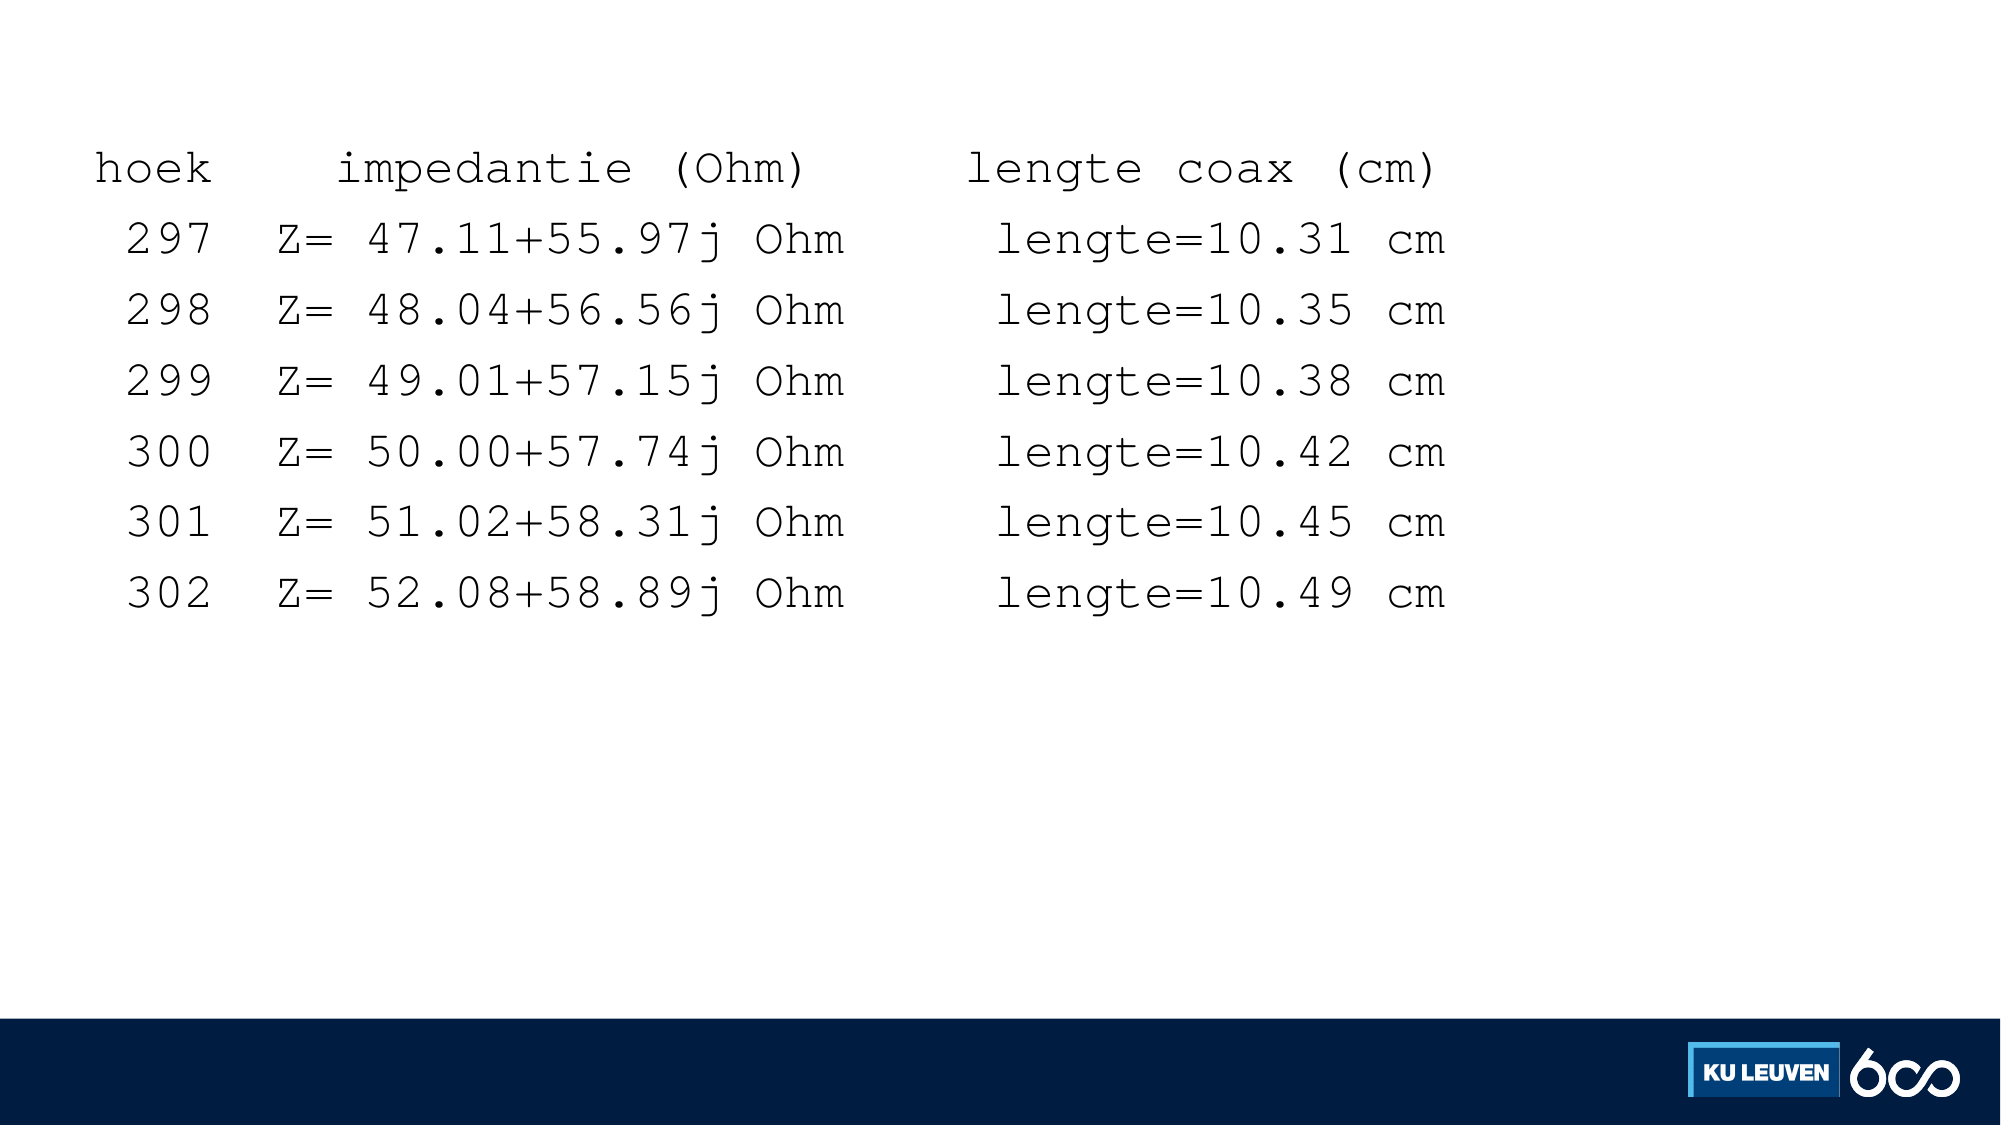

#
hoek    impedantie (Ohm)     lengte coax (cm)
 297  Z= 47.11+55.97j Ohm     lengte=10.31 cm
 298  Z= 48.04+56.56j Ohm     lengte=10.35 cm
 299  Z= 49.01+57.15j Ohm     lengte=10.38 cm
 300  Z= 50.00+57.74j Ohm     lengte=10.42 cm
 301  Z= 51.02+58.31j Ohm     lengte=10.45 cm
 302  Z= 52.08+58.89j Ohm     lengte=10.49 cm